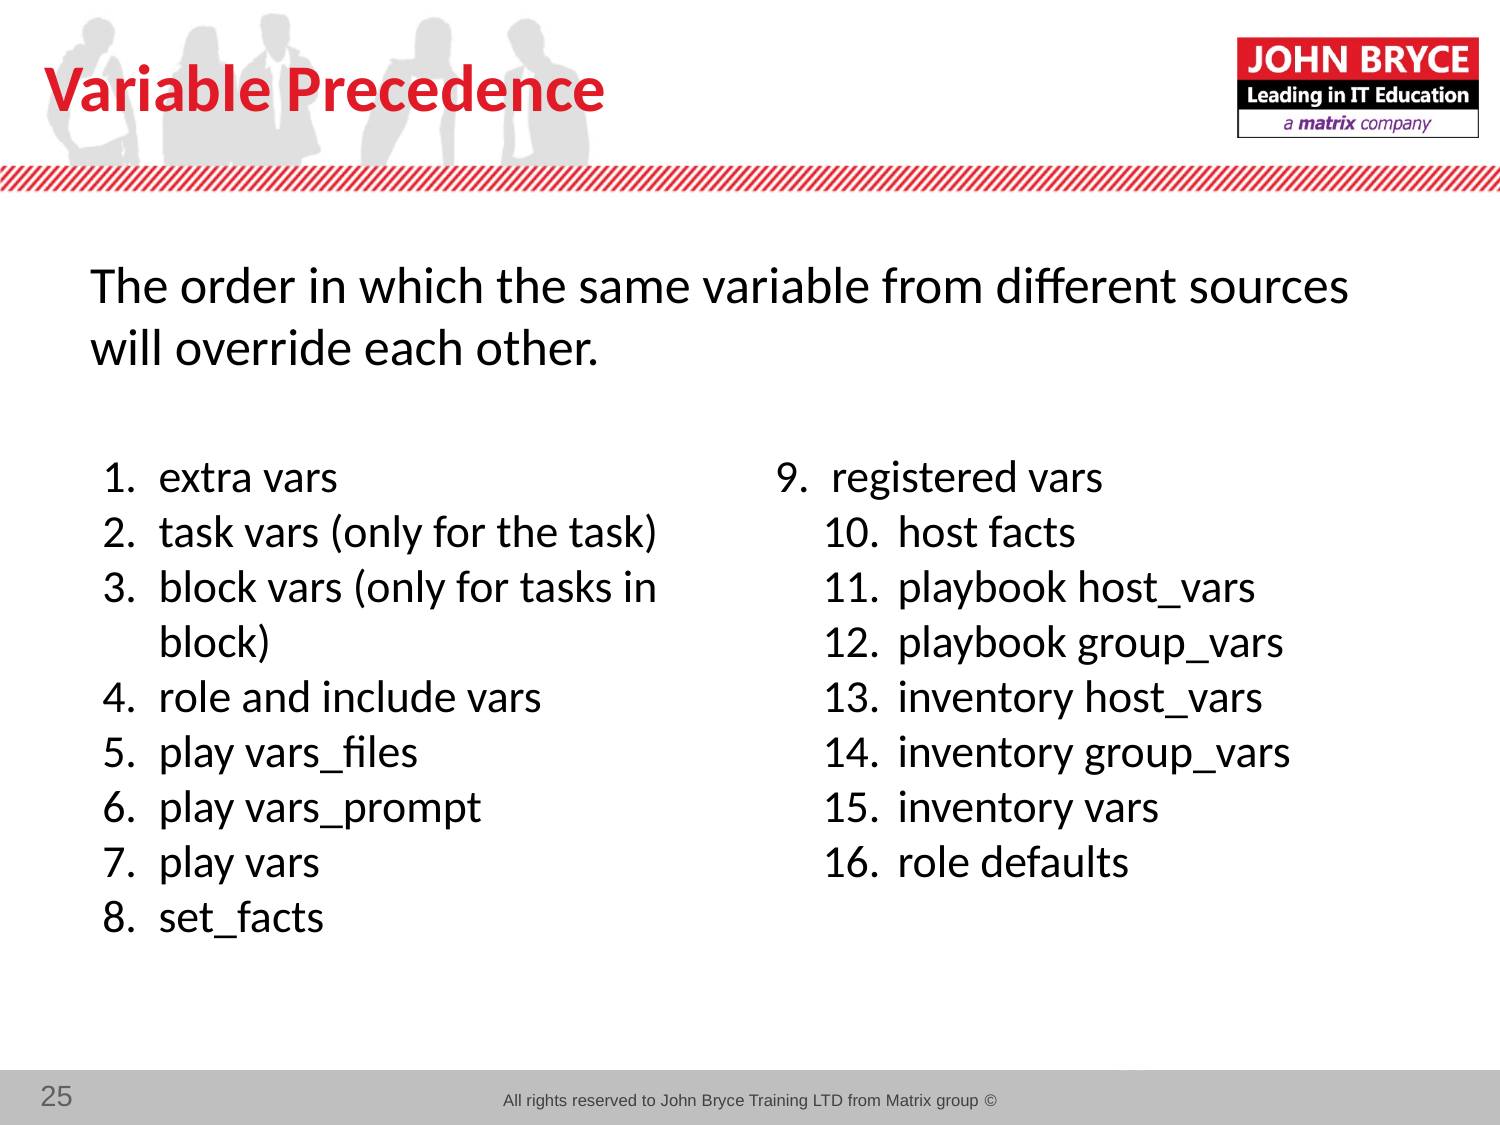

# Variable Precedence
The order in which the same variable from different sources will override each other.

extra vars
task vars (only for the task)
block vars (only for tasks in block)
role and include vars
play vars_files
play vars_prompt
play vars
set_facts
registered vars
host facts
playbook host_vars
playbook group_vars
inventory host_vars
inventory group_vars
inventory vars
role defaults